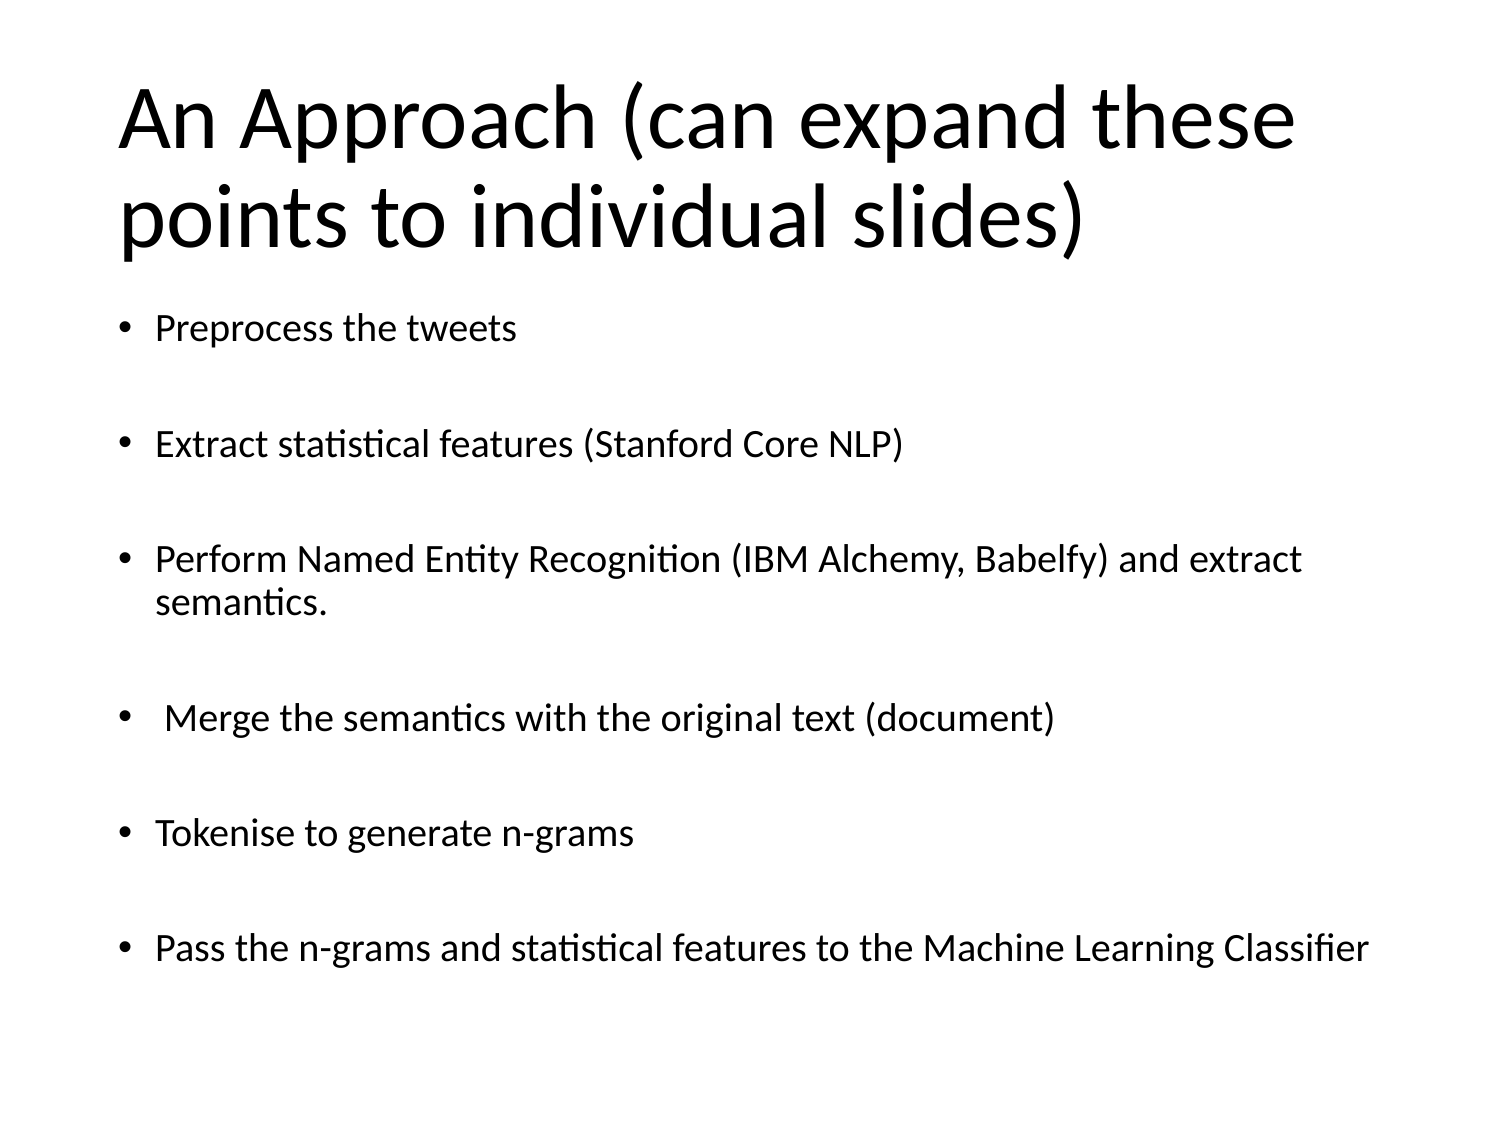

# An Approach (can expand these points to individual slides)
Preprocess the tweets

Extract statistical features (Stanford Core NLP)

Perform Named Entity Recognition (IBM Alchemy, Babelfy) and extract semantics.

 Merge the semantics with the original text (document)

Tokenise to generate n-grams

Pass the n-grams and statistical features to the Machine Learning Classifier